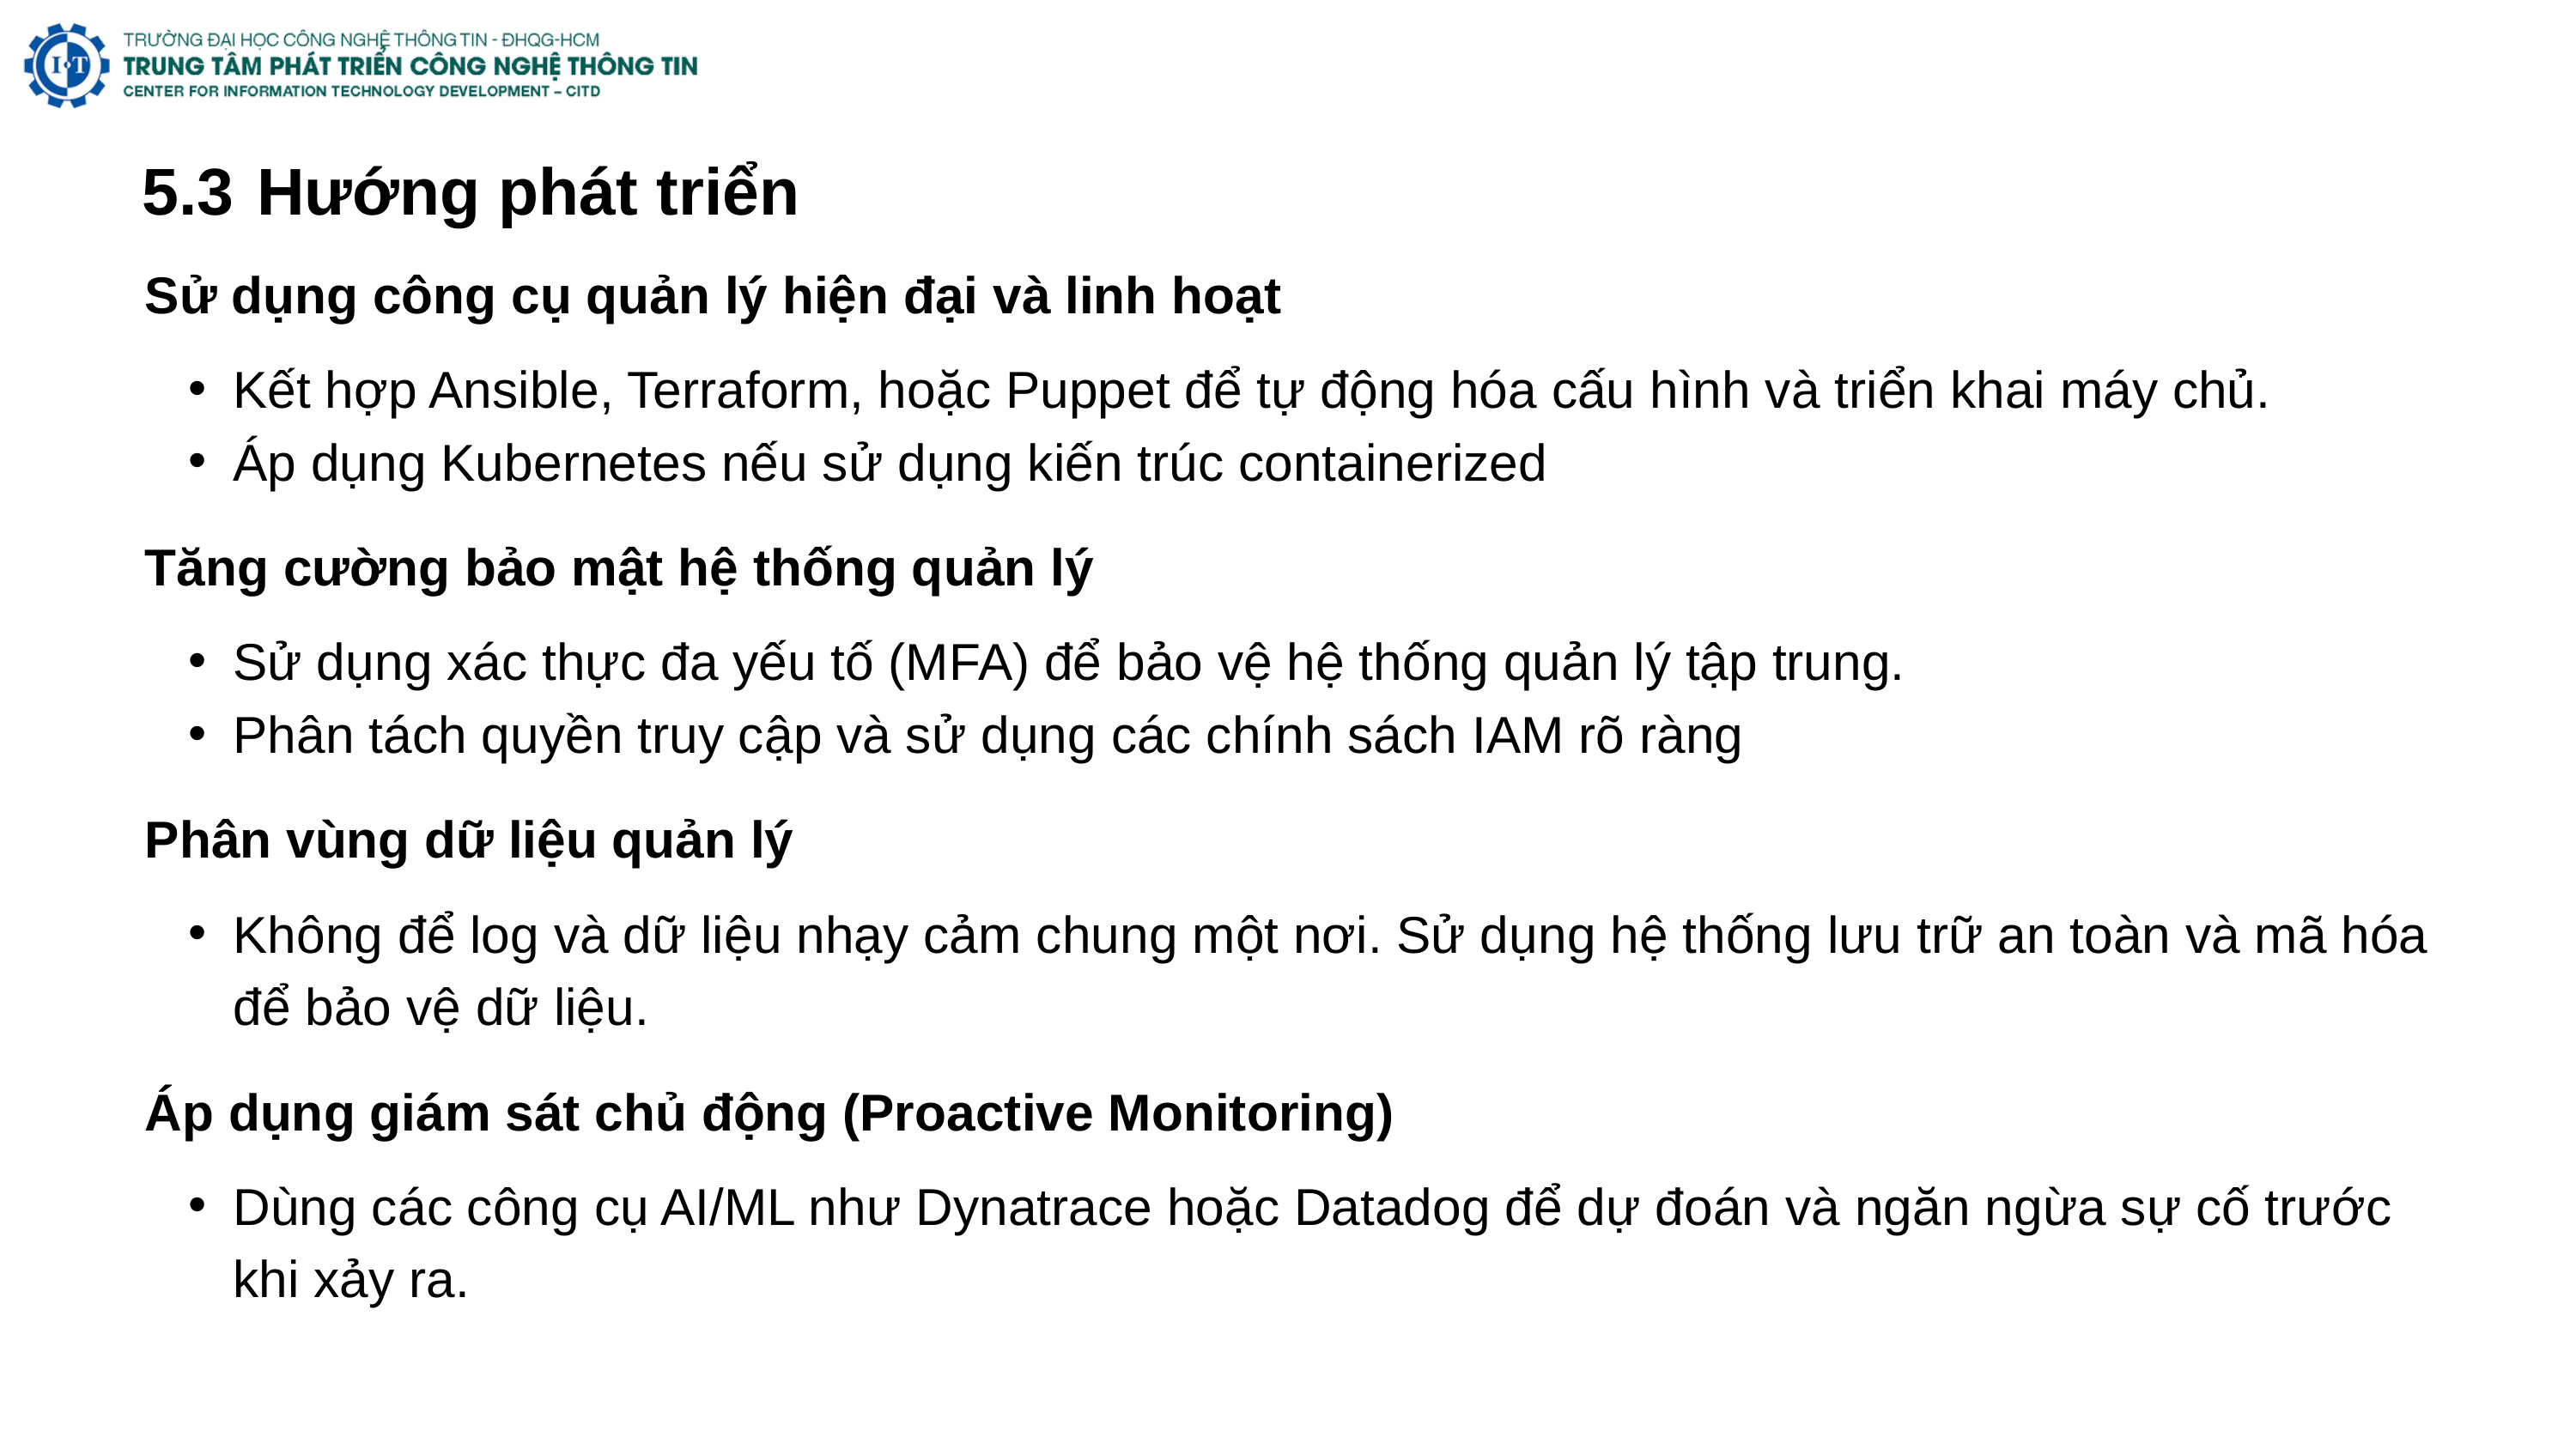

5.3
Hướng phát triển
Sử dụng công cụ quản lý hiện đại và linh hoạt
Kết hợp Ansible, Terraform, hoặc Puppet để tự động hóa cấu hình và triển khai máy chủ.
Áp dụng Kubernetes nếu sử dụng kiến trúc containerized
Tăng cường bảo mật hệ thống quản lý
Sử dụng xác thực đa yếu tố (MFA) để bảo vệ hệ thống quản lý tập trung.
Phân tách quyền truy cập và sử dụng các chính sách IAM rõ ràng
Phân vùng dữ liệu quản lý
Không để log và dữ liệu nhạy cảm chung một nơi. Sử dụng hệ thống lưu trữ an toàn và mã hóa để bảo vệ dữ liệu.
Áp dụng giám sát chủ động (Proactive Monitoring)
Dùng các công cụ AI/ML như Dynatrace hoặc Datadog để dự đoán và ngăn ngừa sự cố trước khi xảy ra.